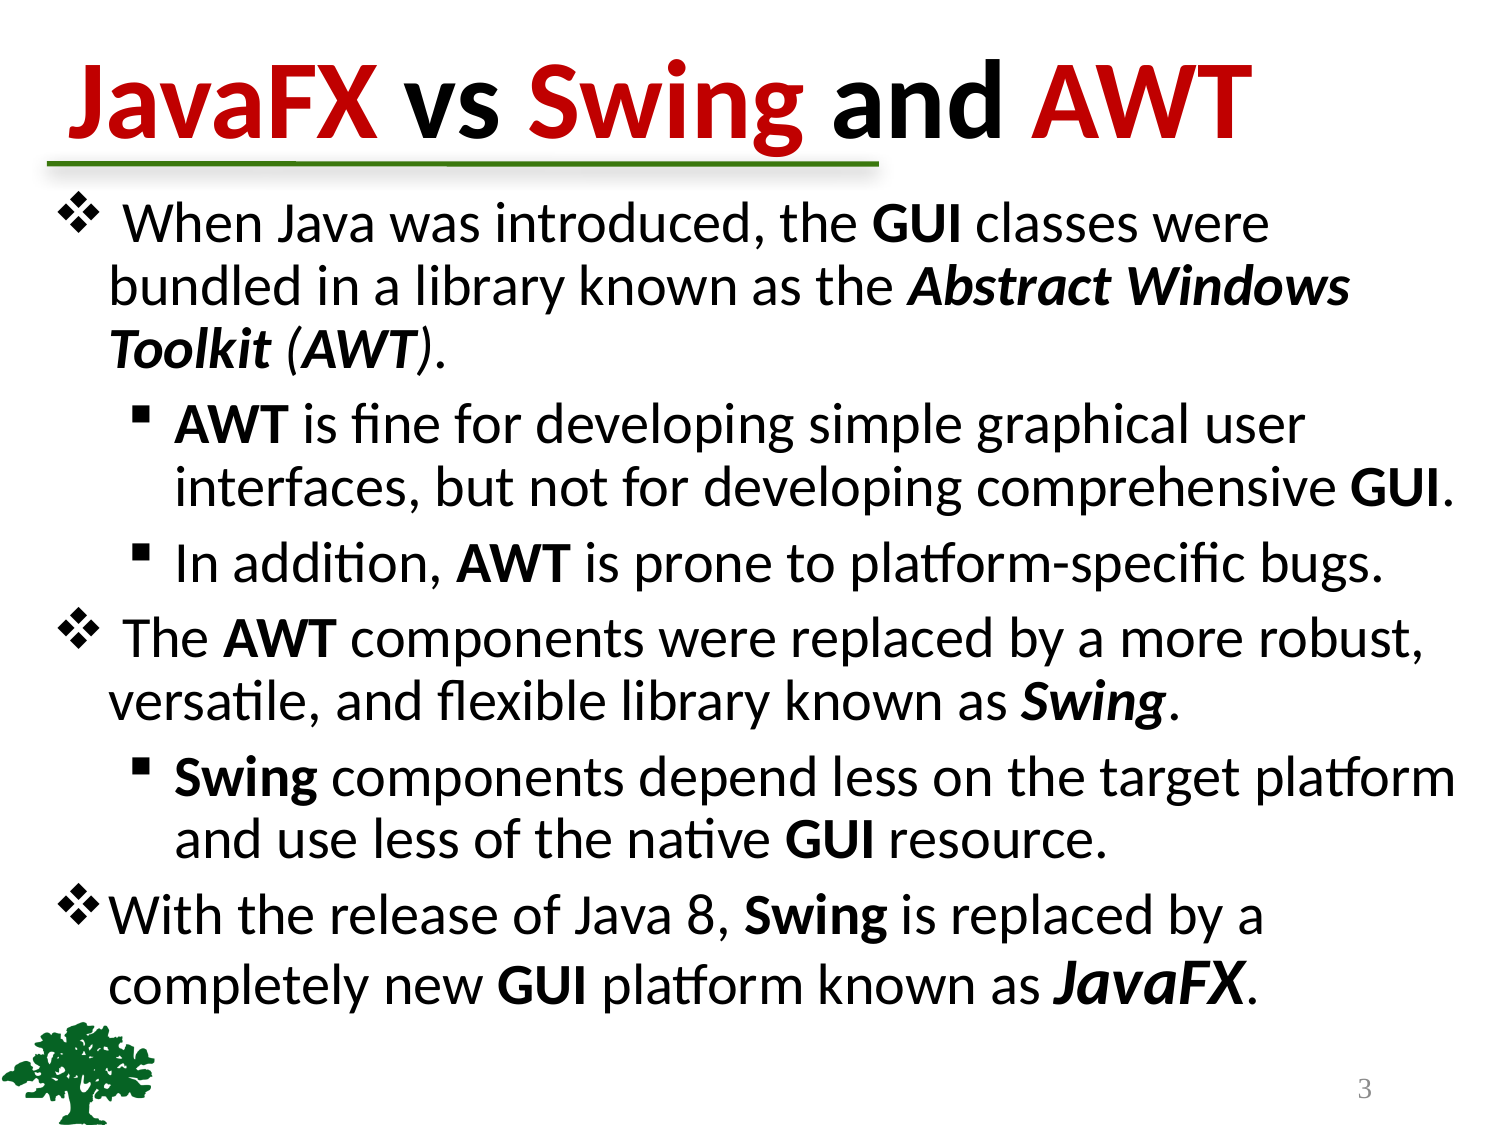

# JavaFX vs Swing and AWT
 When Java was introduced, the GUI classes were bundled in a library known as the Abstract Windows Toolkit (AWT).
AWT is fine for developing simple graphical user interfaces, but not for developing comprehensive GUI.
In addition, AWT is prone to platform-specific bugs.
 The AWT components were replaced by a more robust, versatile, and flexible library known as Swing.
Swing components depend less on the target platform and use less of the native GUI resource.
With the release of Java 8, Swing is replaced by a completely new GUI platform known as JavaFX.
3